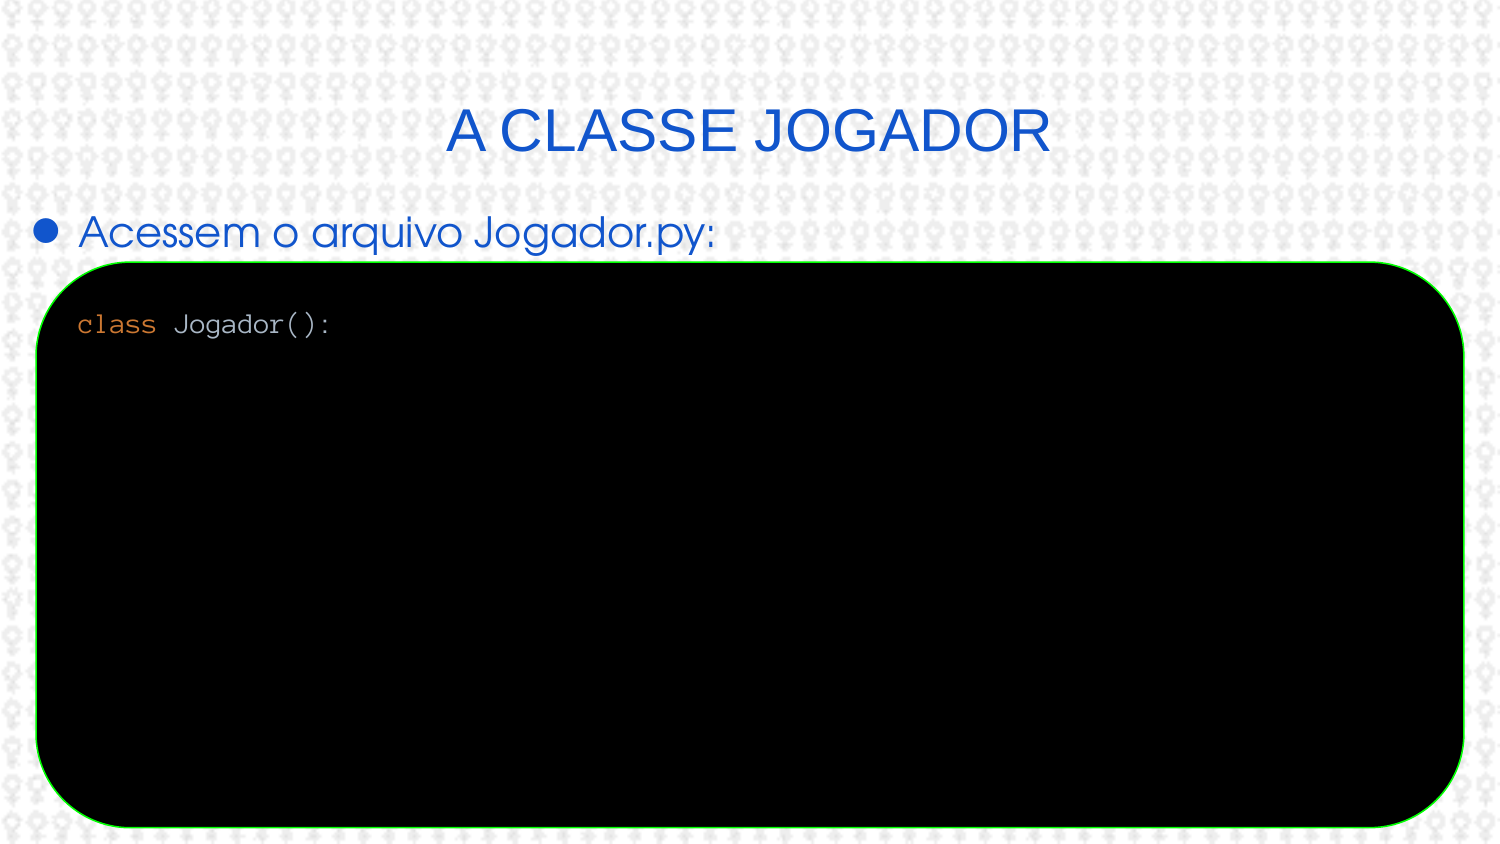

# A CLASSE JOGADOR
Acessem o arquivo Jogador.py:
class Jogador():